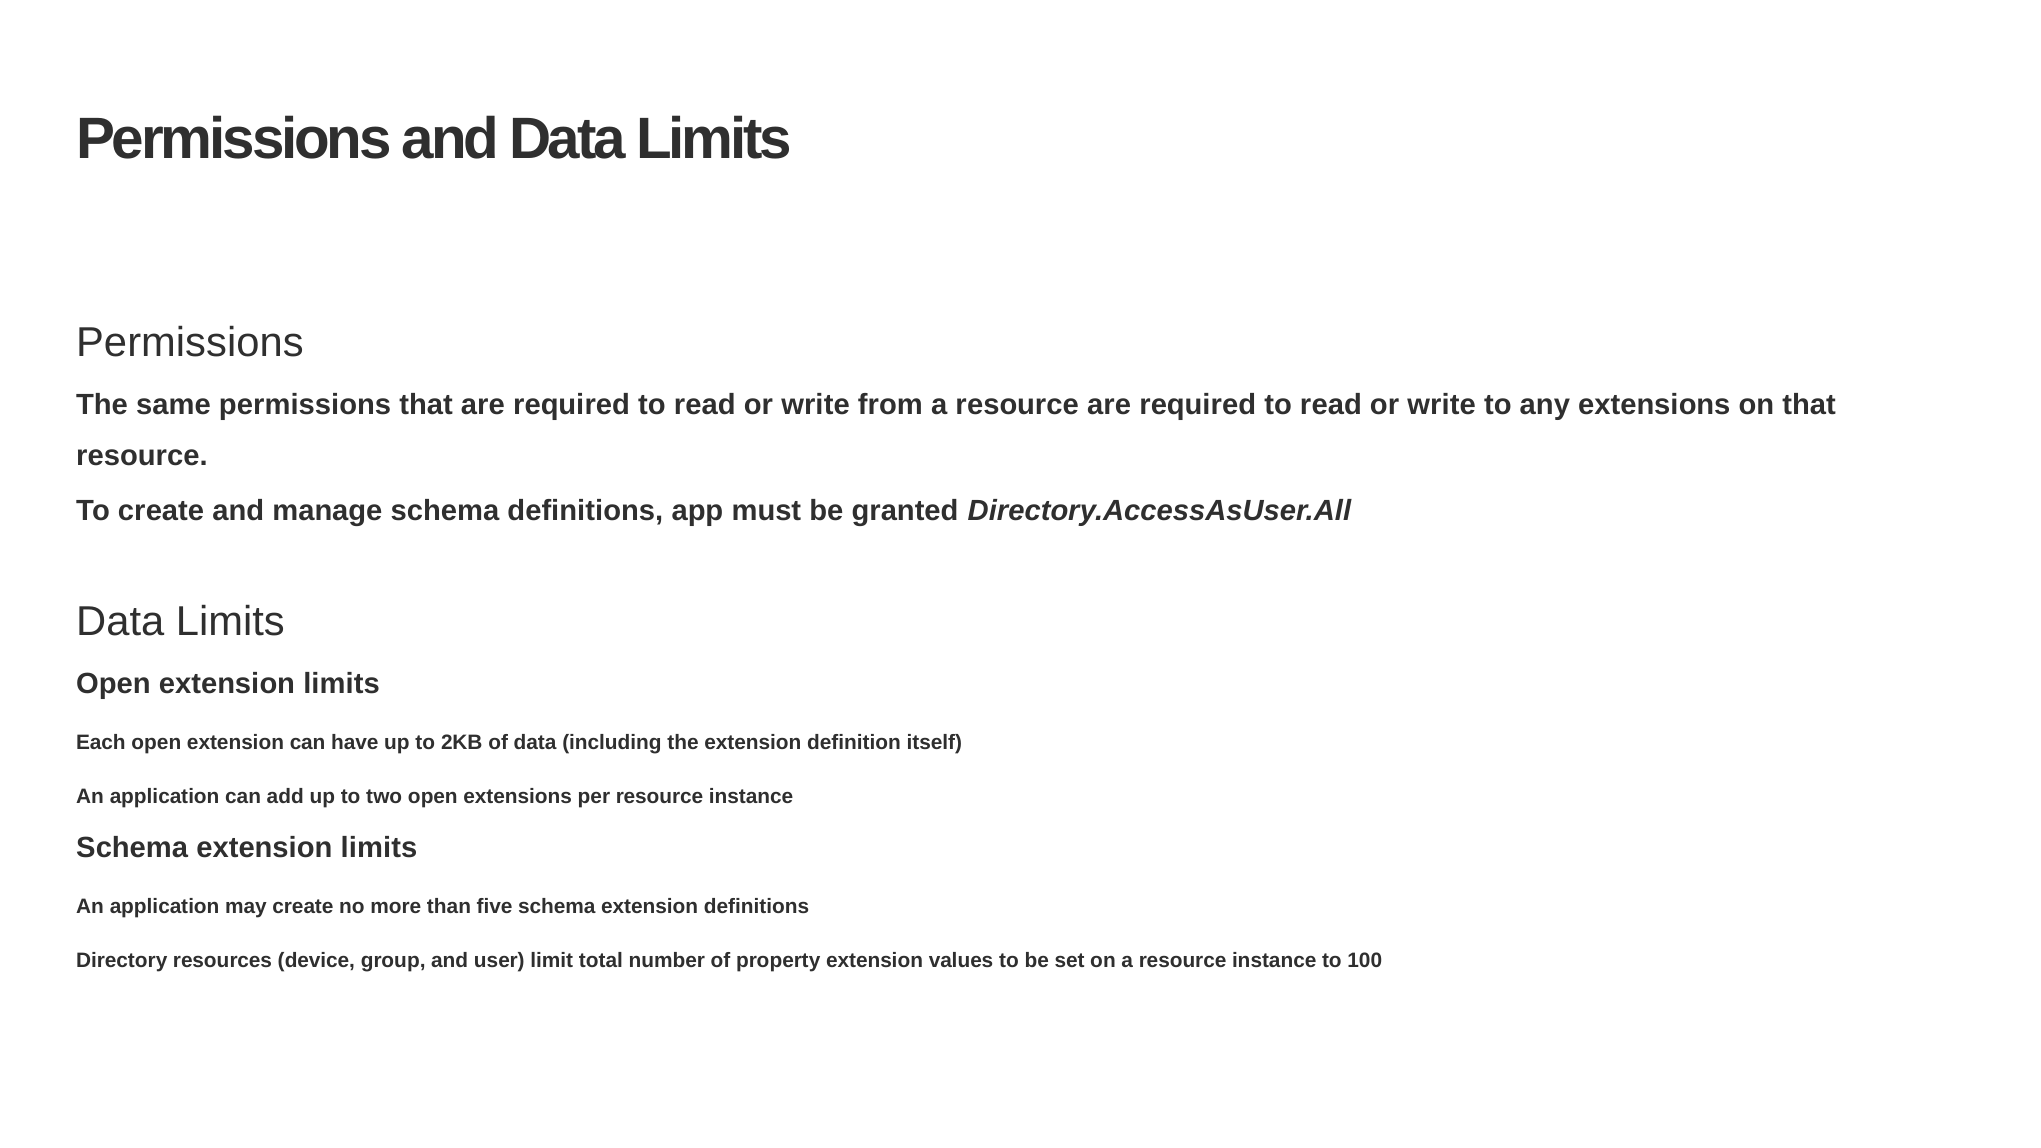

# Permissions and Data Limits
Permissions
The same permissions that are required to read or write from a resource are required to read or write to any extensions on that resource.
To create and manage schema definitions, app must be granted Directory.AccessAsUser.All

Data Limits
Open extension limits
Each open extension can have up to 2KB of data (including the extension definition itself)
An application can add up to two open extensions per resource instance
Schema extension limits
An application may create no more than five schema extension definitions
Directory resources (device, group, and user) limit total number of property extension values to be set on a resource instance to 100